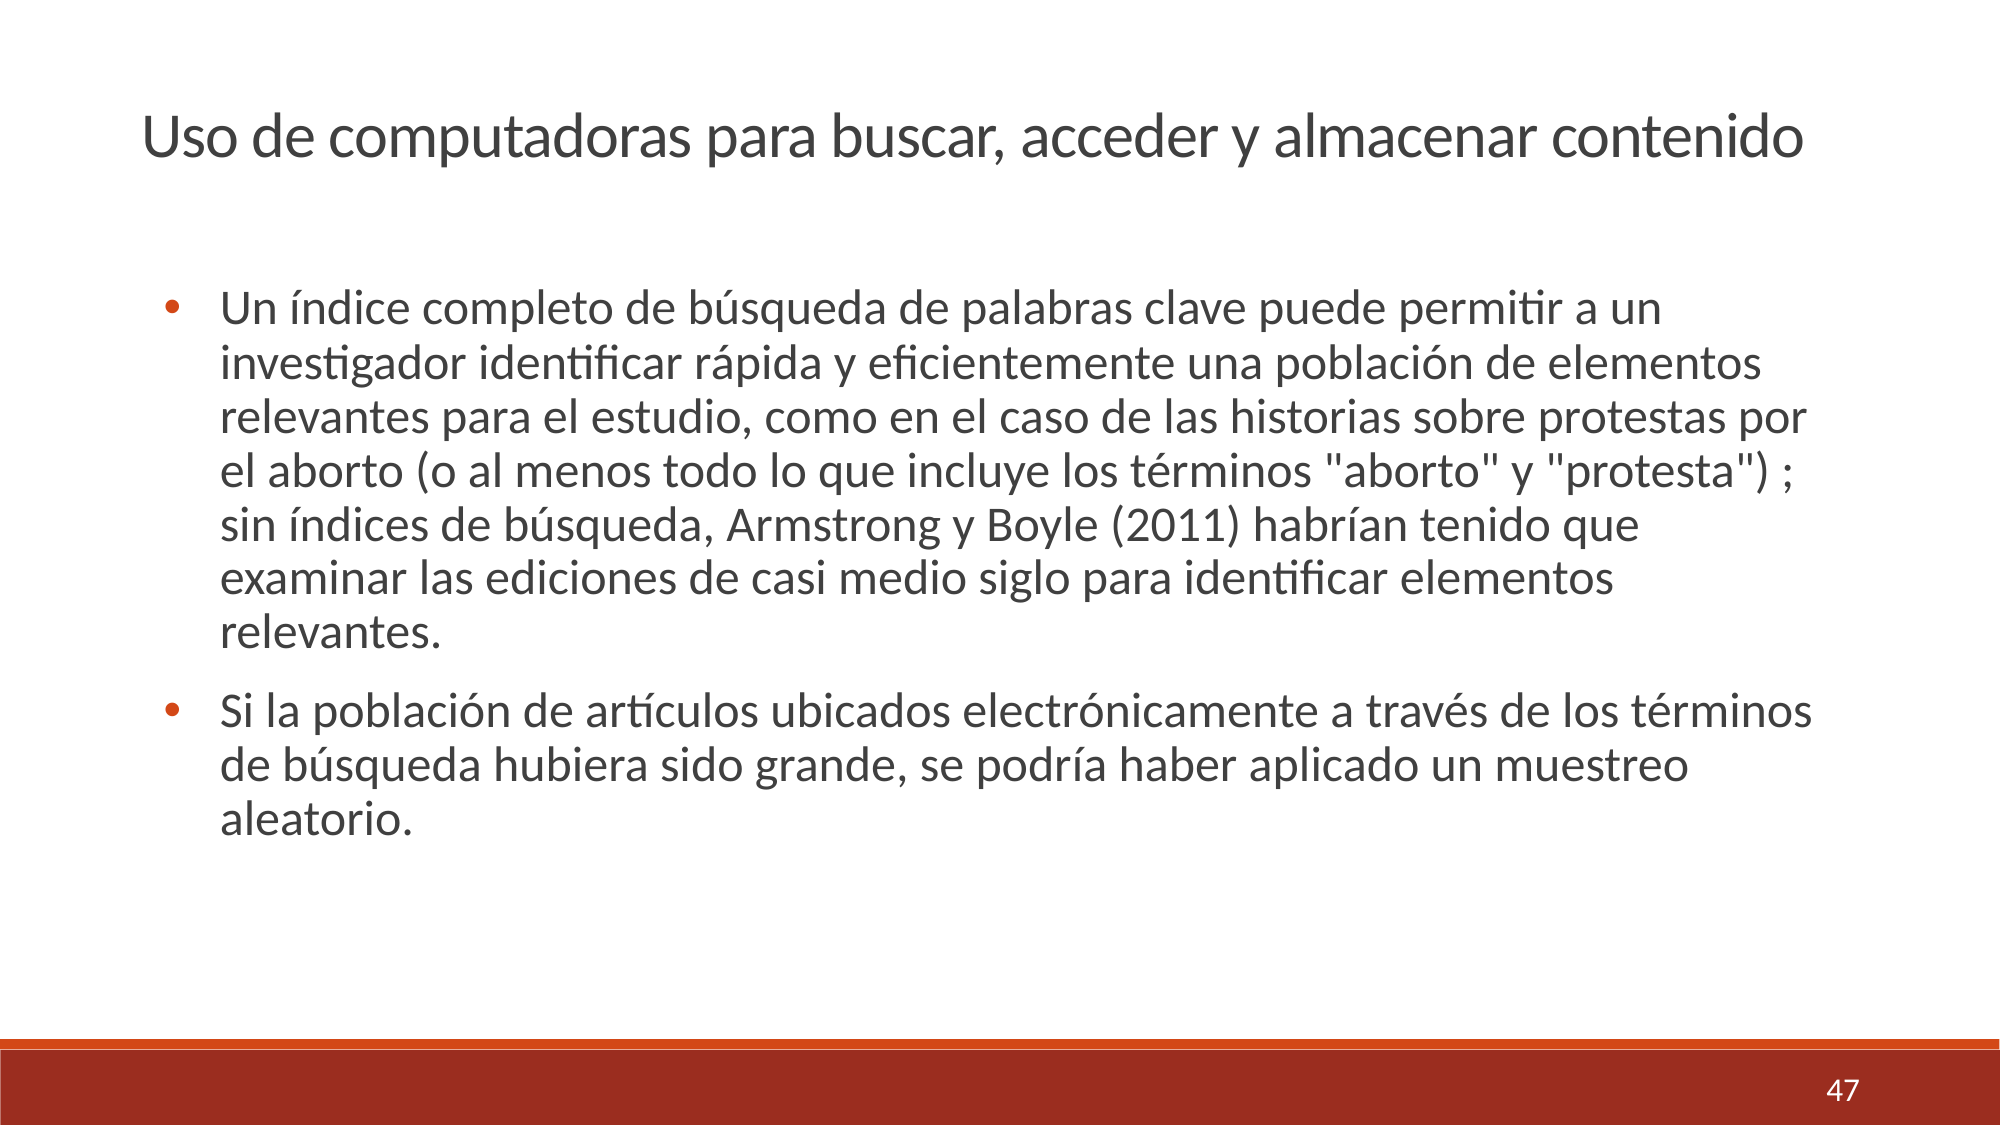

Uso de computadoras para buscar, acceder y almacenar contenido
Un índice completo de búsqueda de palabras clave puede permitir a un investigador identificar rápida y eficientemente una población de elementos relevantes para el estudio, como en el caso de las historias sobre protestas por el aborto (o al menos todo lo que incluye los términos "aborto" y "protesta") ; sin índices de búsqueda, Armstrong y Boyle (2011) habrían tenido que examinar las ediciones de casi medio siglo para identificar elementos relevantes.
Si la población de artículos ubicados electrónicamente a través de los términos de búsqueda hubiera sido grande, se podría haber aplicado un muestreo aleatorio.
47